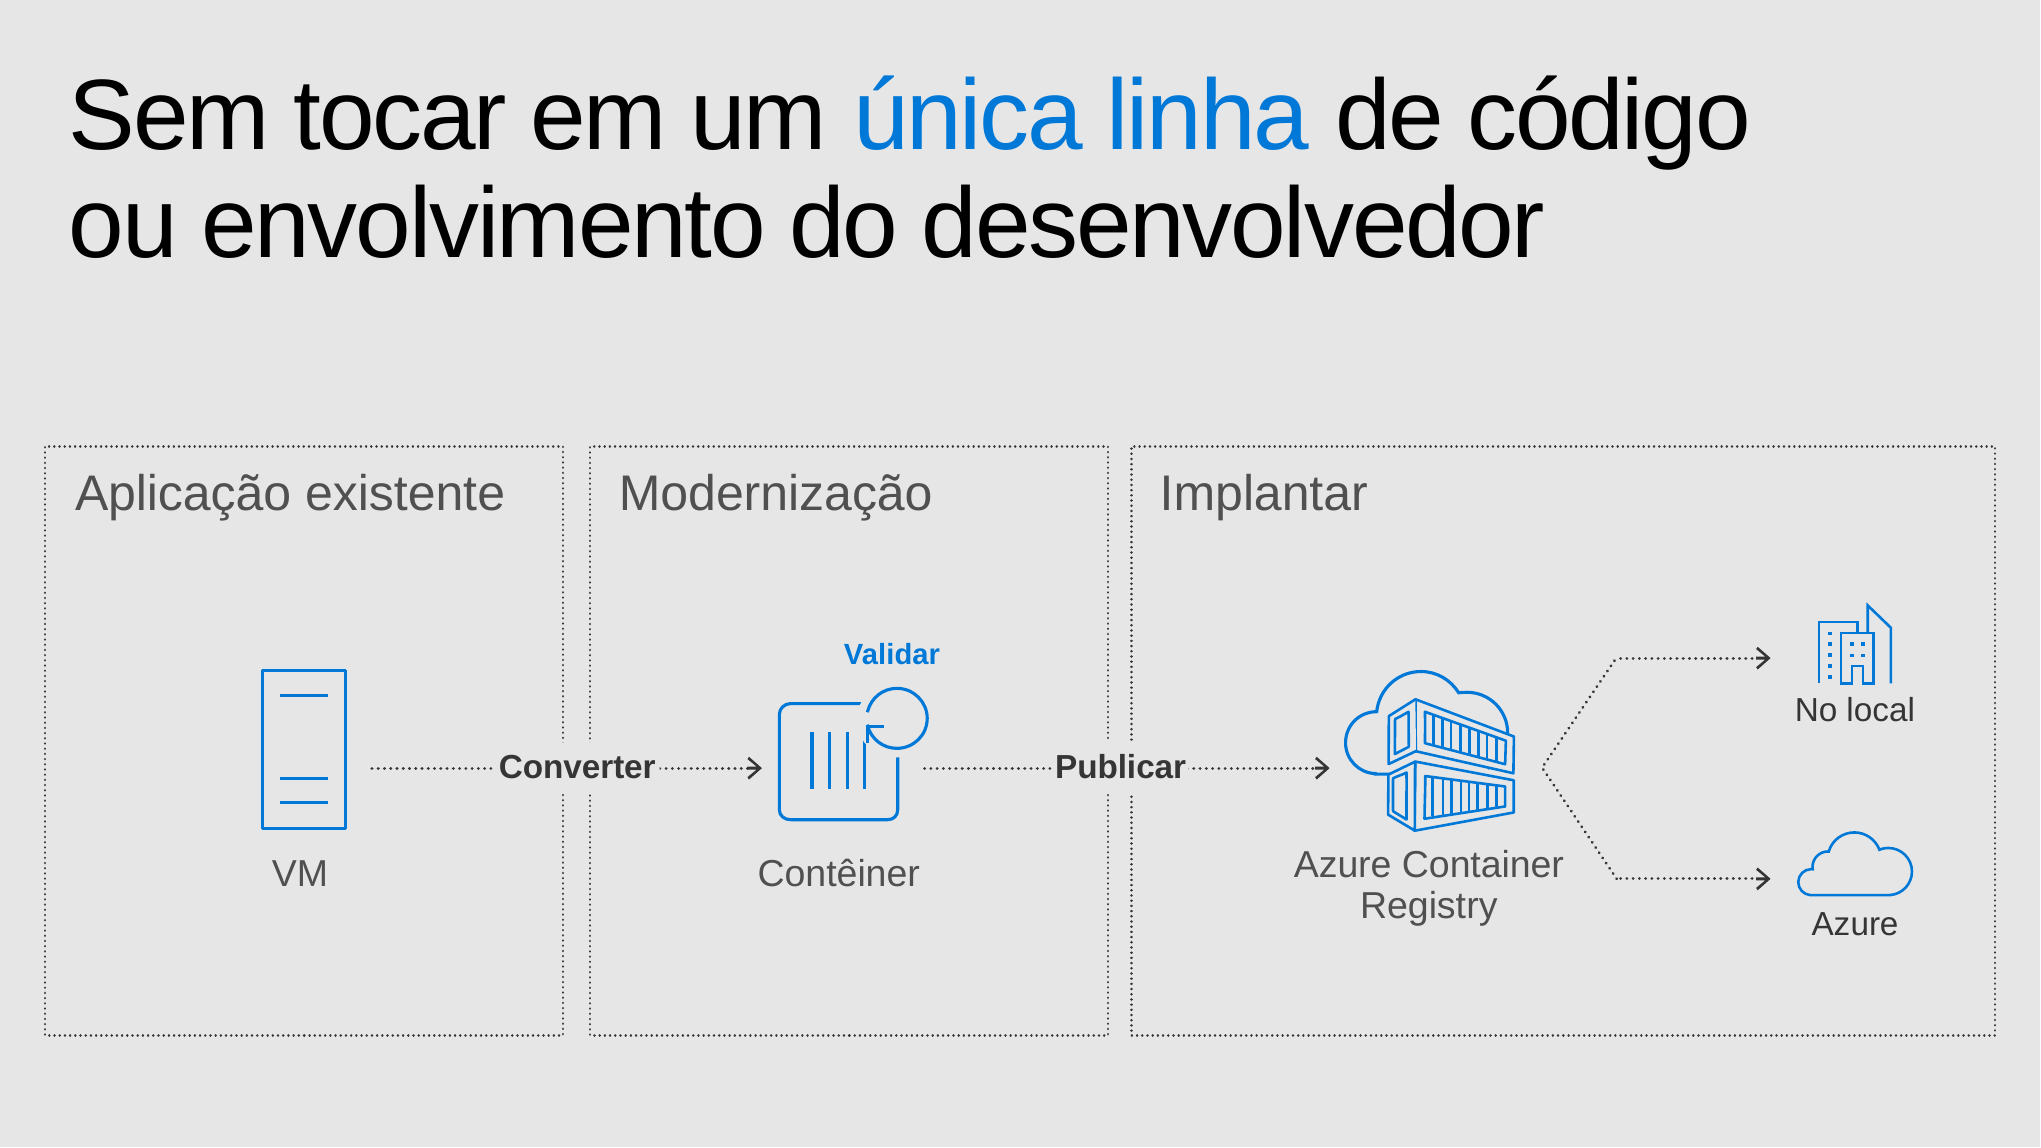

# Sem tocar em um única linha de código ou envolvimento do desenvolvedor
Modernização
Implantar
Aplicação existente

No local
Validar

Contêiner

Publicar
Converter

Azure Container Registry
VM

Azure